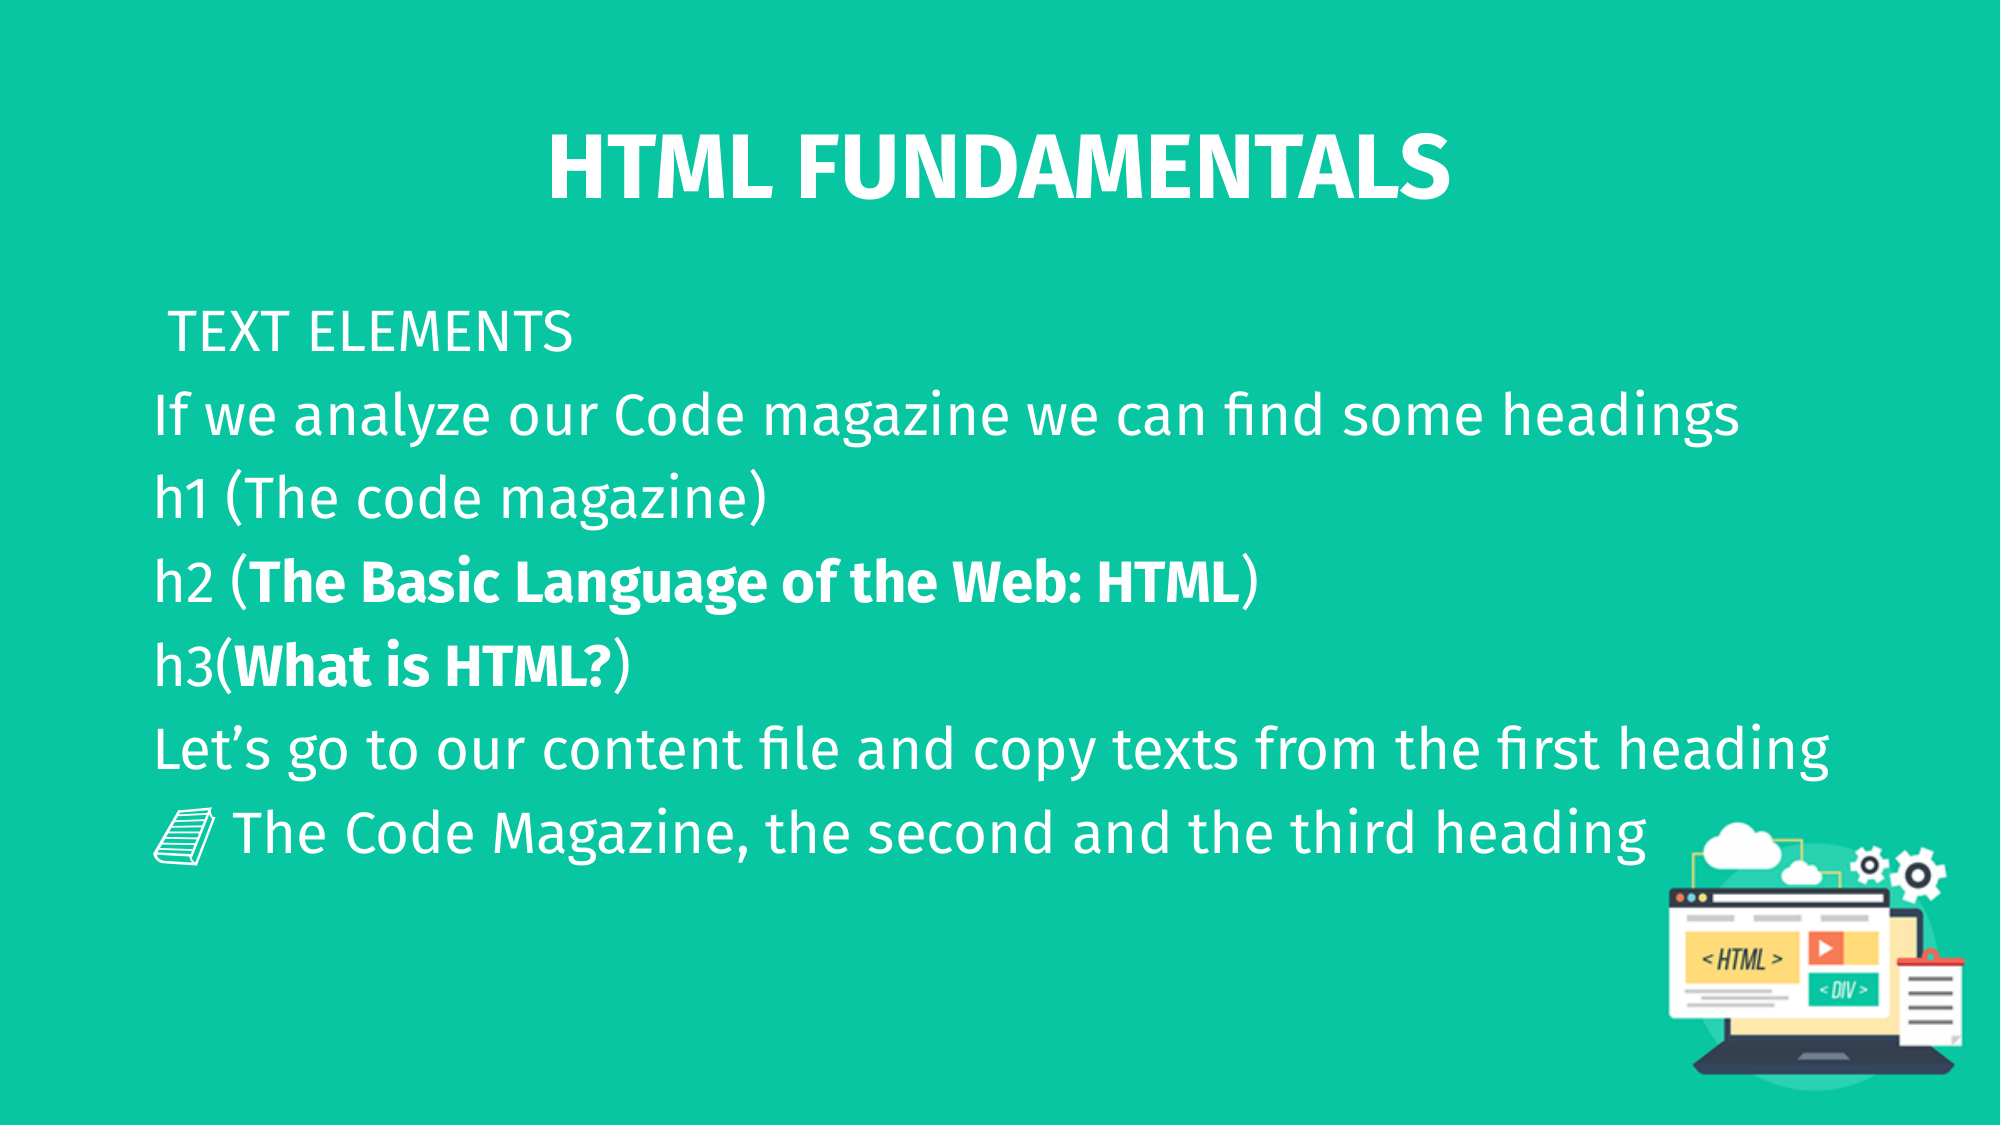

# HTML FUNDAMENTALS
 TEXT ELEMENTS
If we analyze our Code magazine we can find some headings
h1 (The code magazine)
h2 (The Basic Language of the Web: HTML)
h3(What is HTML?)
Let’s go to our content file and copy texts from the first heading
📘 The Code Magazine, the second and the third heading